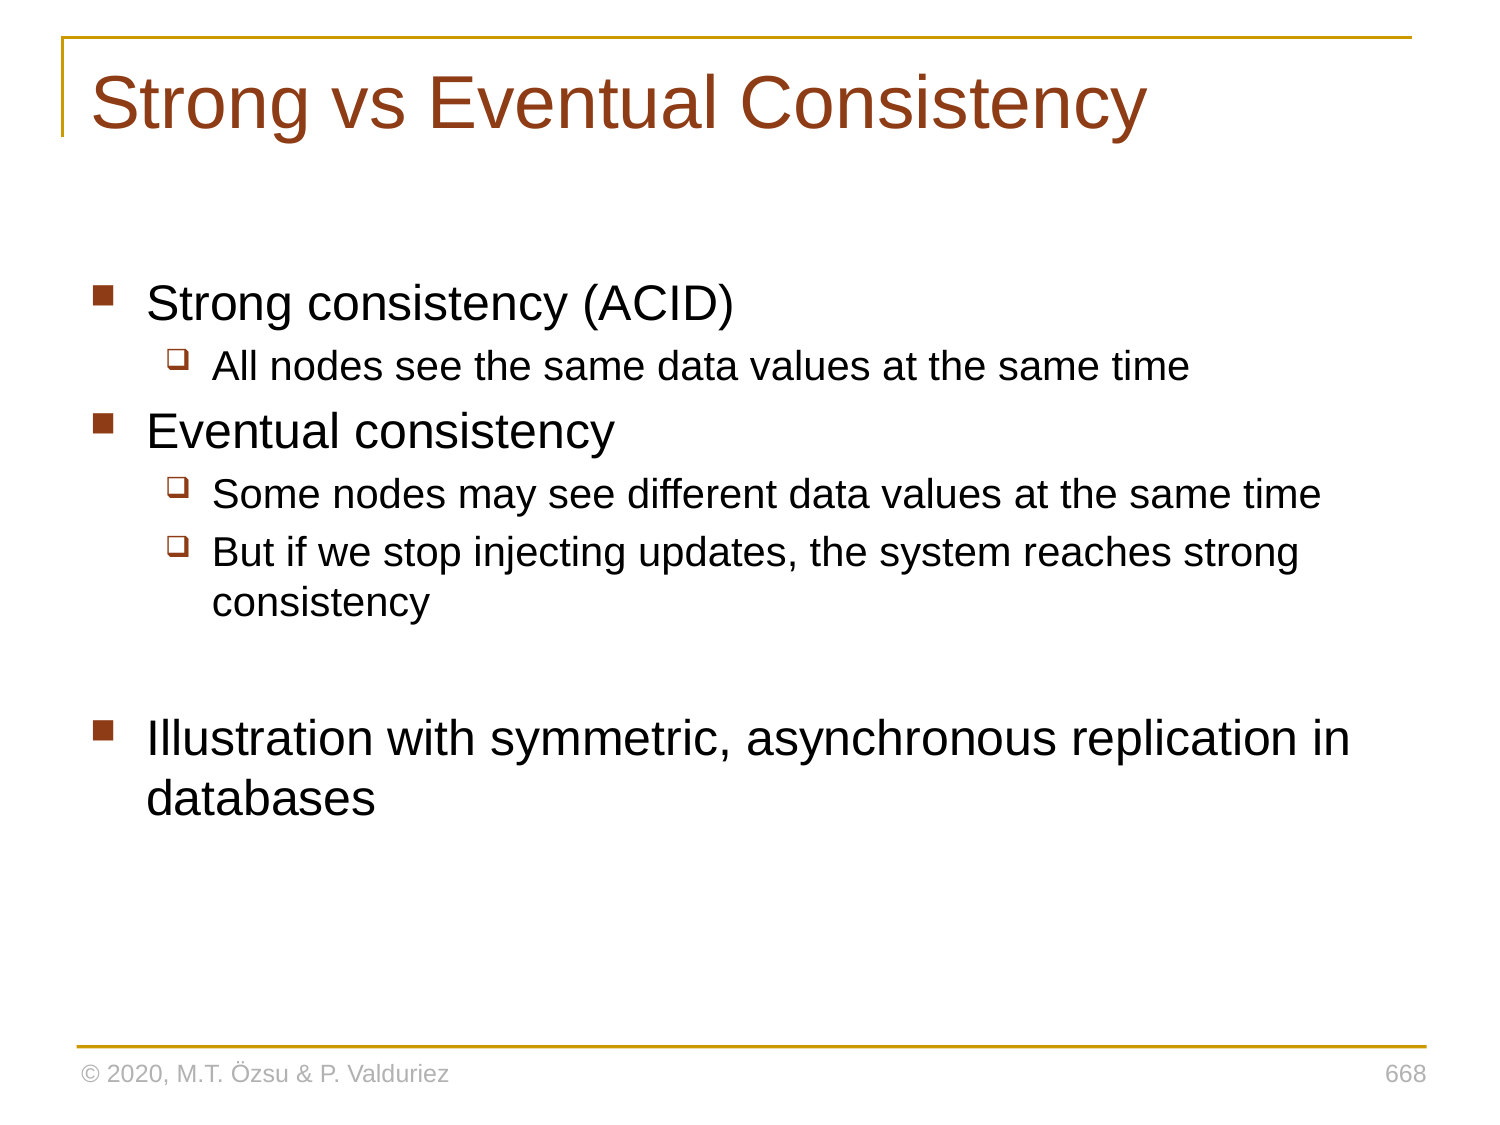

# Strong vs Eventual Consistency
Strong consistency (ACID)
All nodes see the same data values at the same time
Eventual consistency
Some nodes may see different data values at the same time
But if we stop injecting updates, the system reaches strong consistency

Illustration with symmetric, asynchronous replication in databases
© 2020, M.T. Özsu & P. Valduriez
668